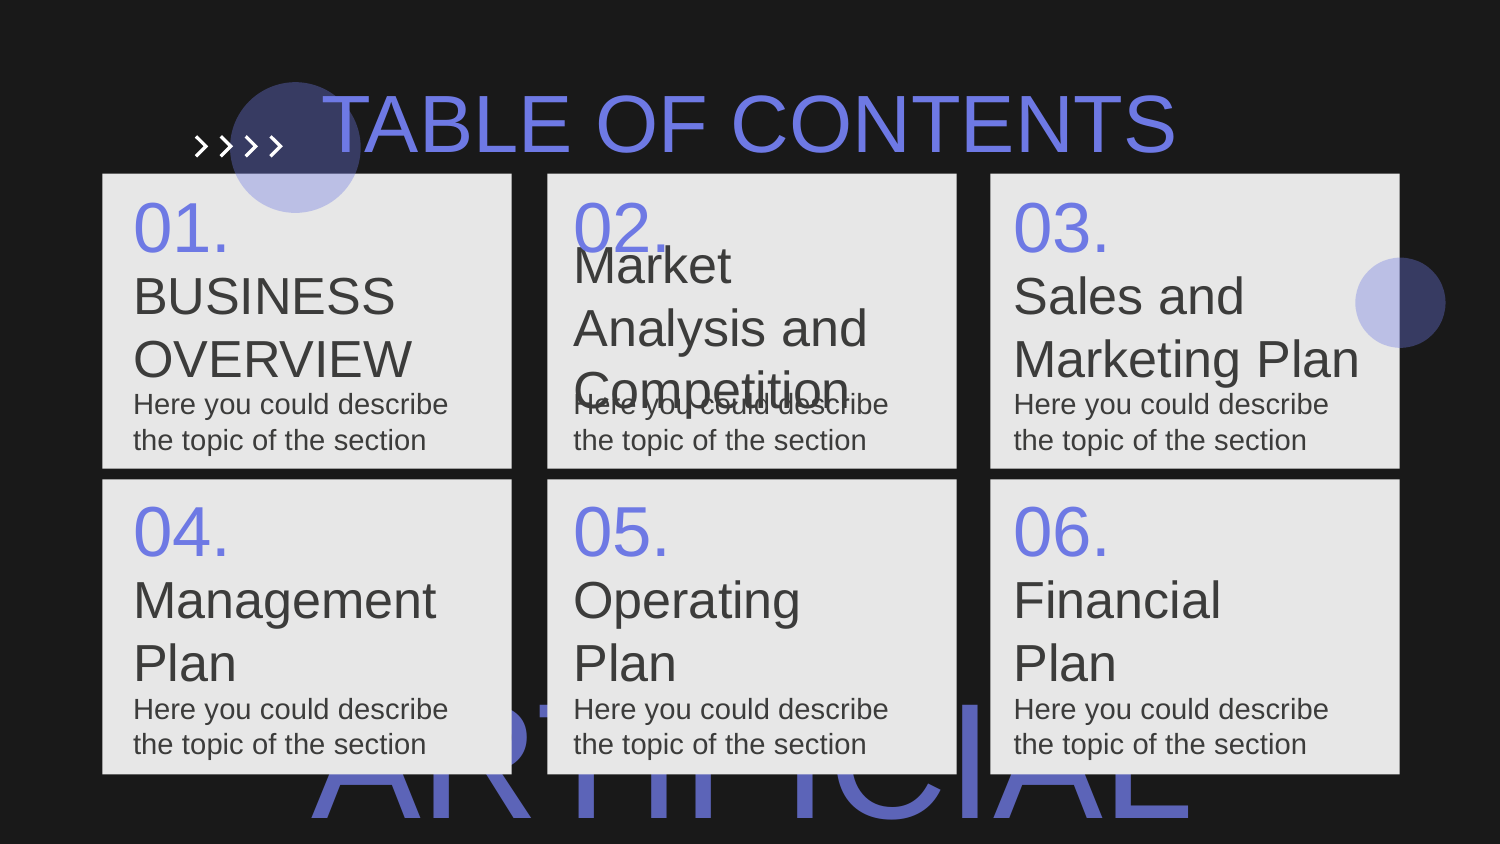

TABLE OF CONTENTS

01.
02.
03.

# BUSINESS      OVERVIEW
Sales and Marketing Plan
Market Analysis and Competition
Here you could describe the topic of the section
Here you could describe the topic of the section
Here you could describe the topic of the section

04.
05.
06.
Management
Plan
Operating
Plan
Financial
Plan
Here you could describe the topic of the section
Here you could describe the topic of the section
Here you could describe the topic of the section